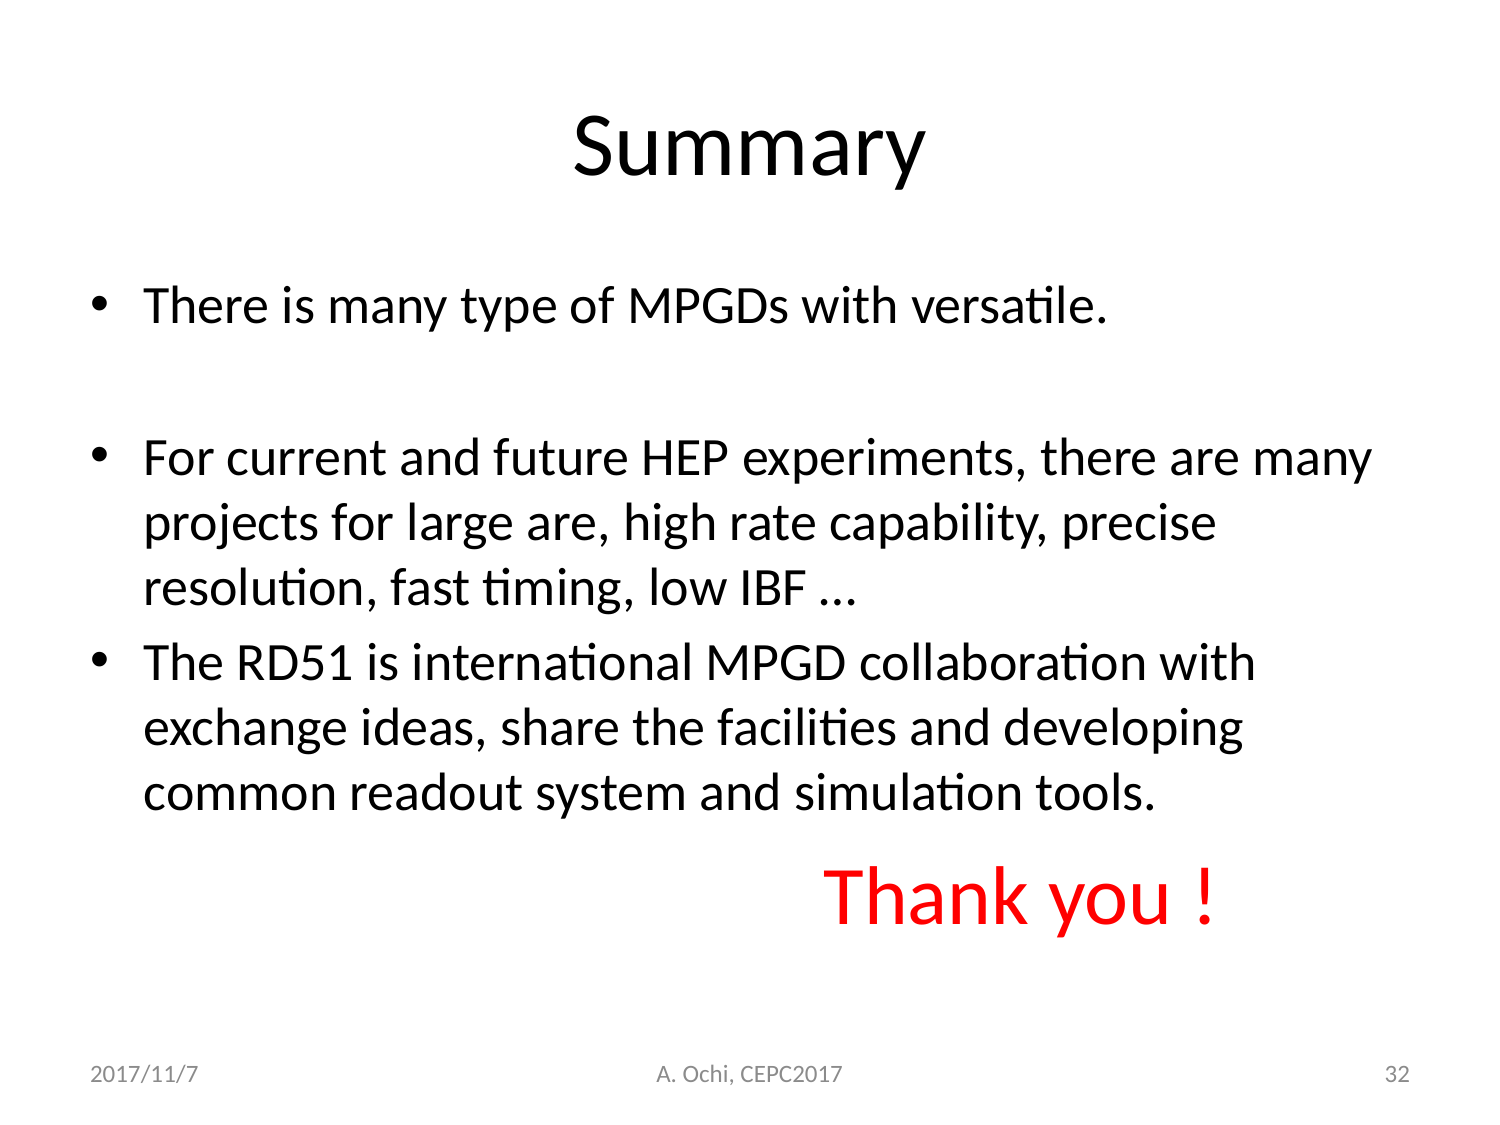

# Summary
There is many type of MPGDs with versatile.

For current and future HEP experiments, there are many projects for large are, high rate capability, precise resolution, fast timing, low IBF …
The RD51 is international MPGD collaboration with exchange ideas, share the facilities and developing common readout system and simulation tools.

Thank you !
2017/11/7
A. Ochi, CEPC2017
32